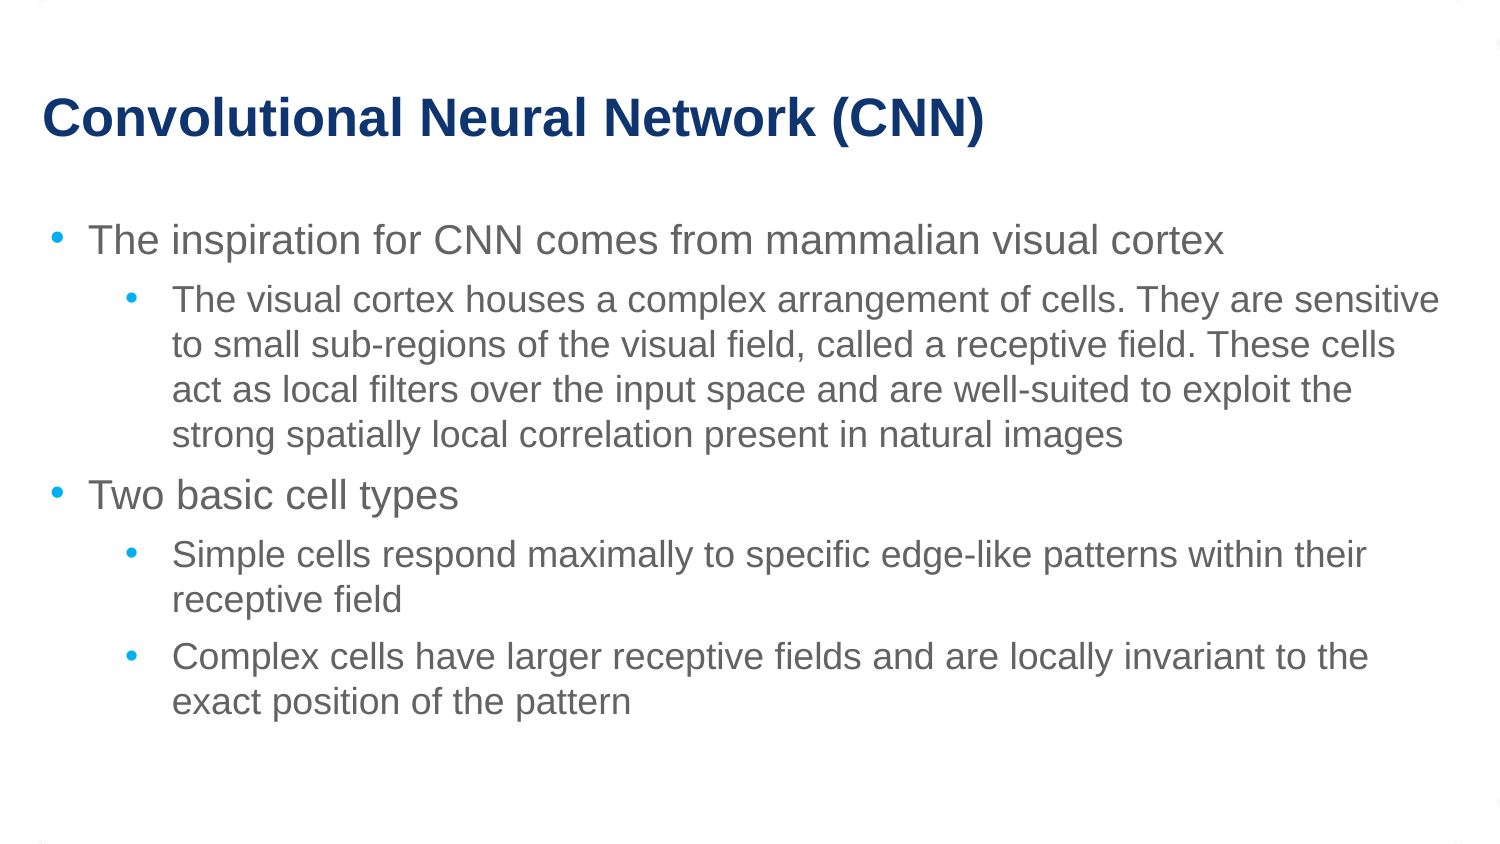

14
# Convolutional Neural Network (CNN)
The inspiration for CNN comes from mammalian visual cortex
The visual cortex houses a complex arrangement of cells. They are sensitive to small sub-regions of the visual field, called a receptive field. These cells act as local filters over the input space and are well-suited to exploit the strong spatially local correlation present in natural images
Two basic cell types
Simple cells respond maximally to specific edge-like patterns within their receptive field
Complex cells have larger receptive fields and are locally invariant to the exact position of the pattern